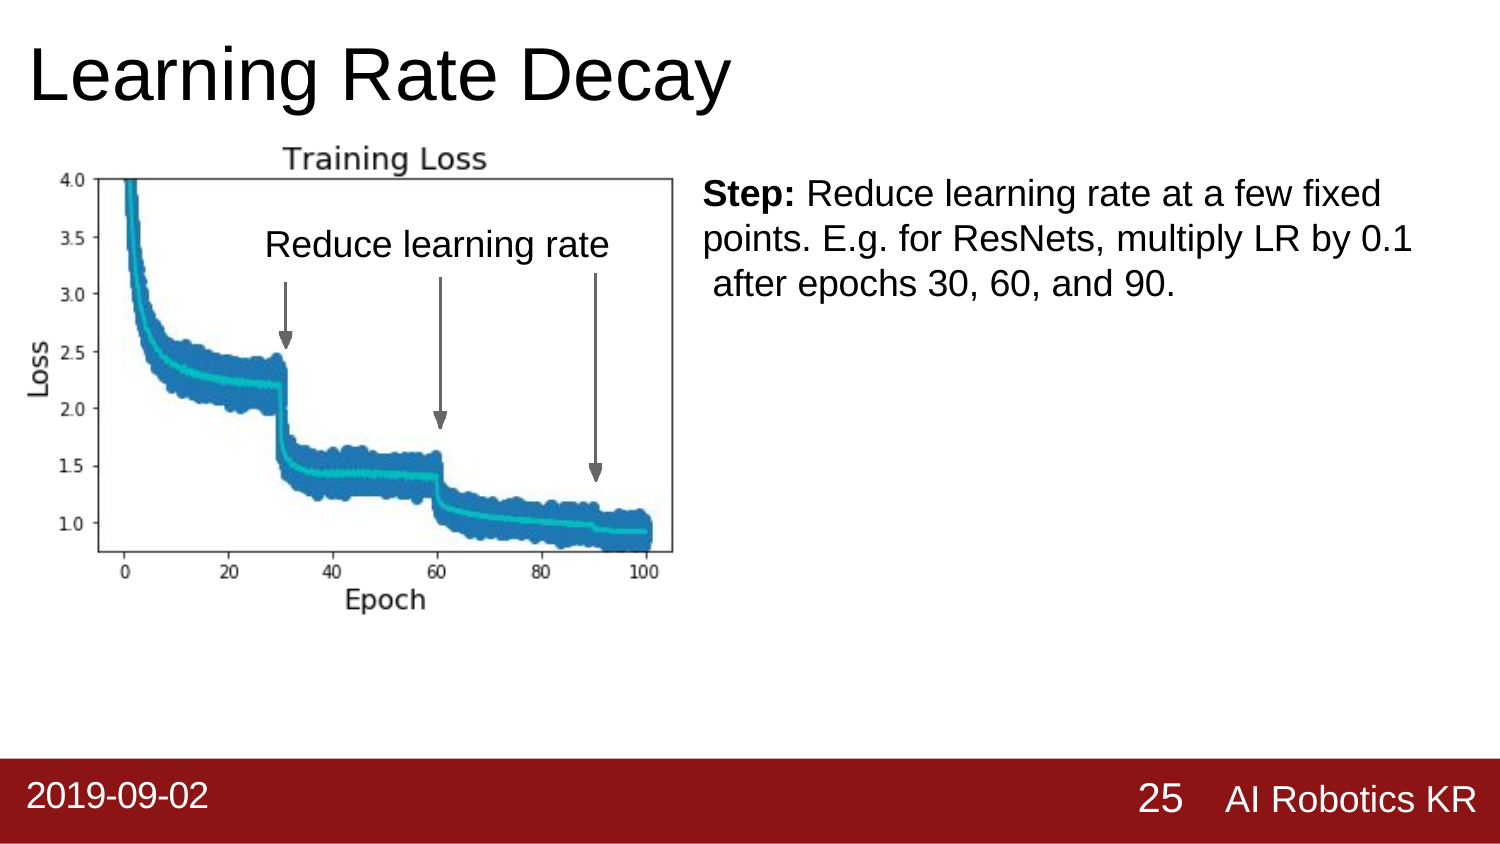

# Learning Rate Decay

Step: Reduce learning rate at a few fixed
points. E.g. for ResNets, multiply LR by 0.1  after epochs 30, 60, and 90.
Reduce learning rate

AI Robotics KR
2019-09-02
25